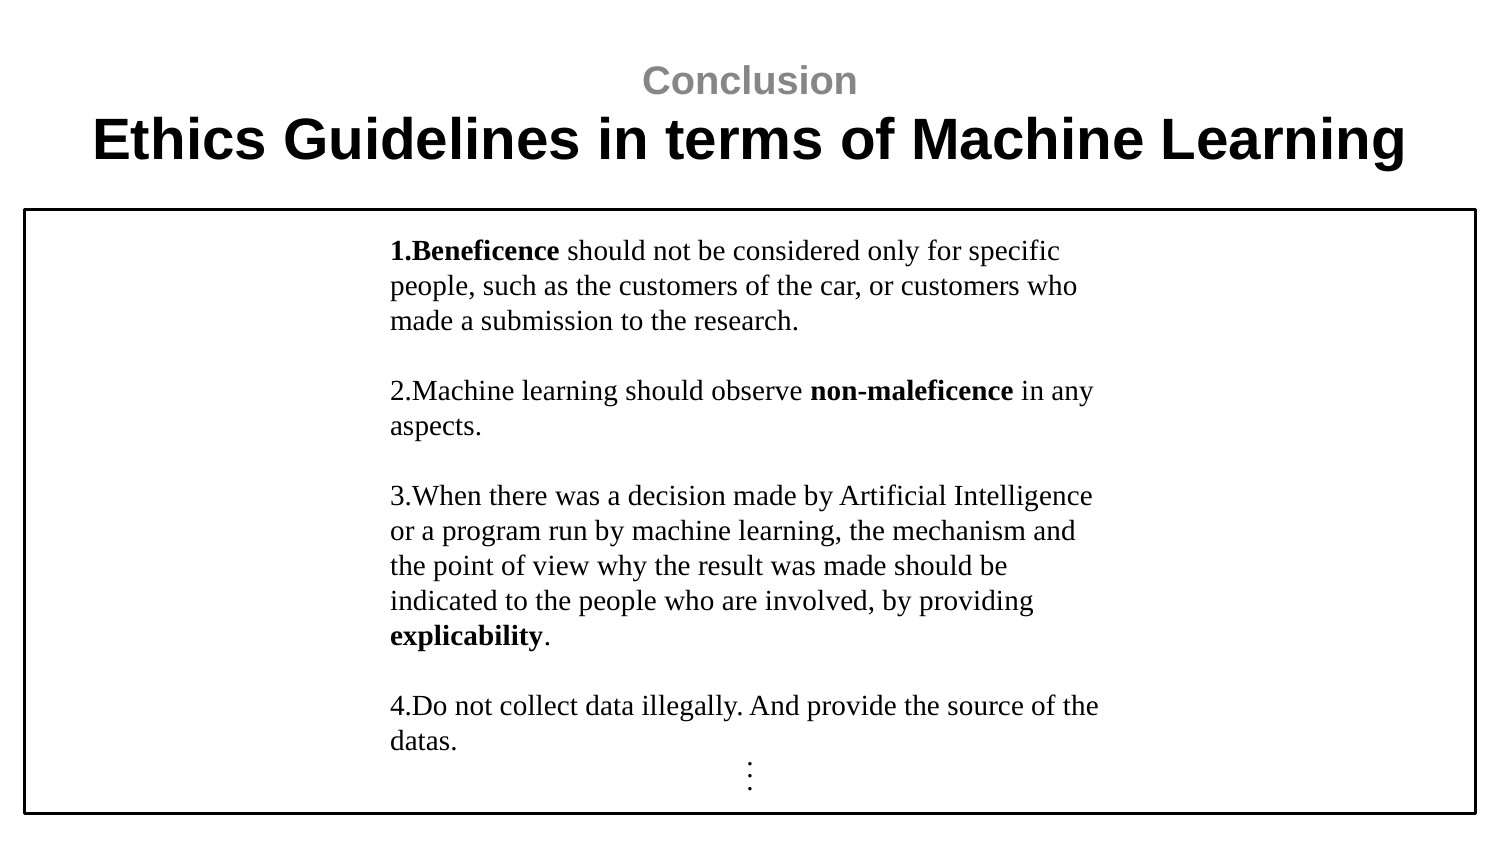

Conclusion
# Ethics Guidelines in terms of Machine Learning

Beneficence should not be considered only for specific people, such as the customers of the car, or customers who made a submission to the research.

Machine learning should observe non-maleficence in any aspects.

When there was a decision made by Artificial Intelligence or a program run by machine learning, the mechanism and the point of view why the result was made should be indicated to the people who are involved, by providing explicability.

Do not collect data illegally. And provide the source of the datas.
.
.
.